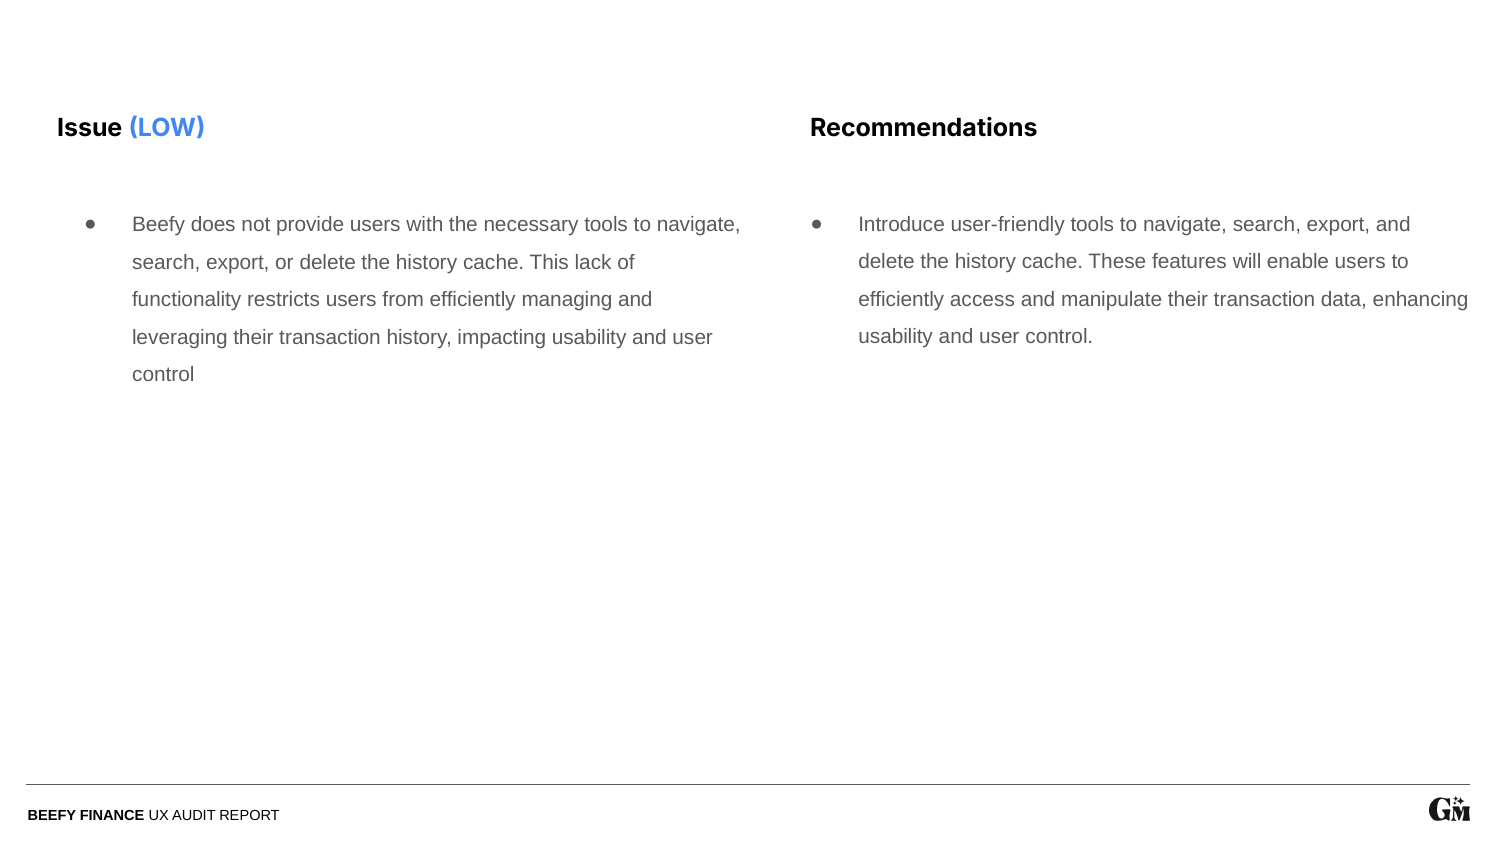

Recommendations
Issue (LOW)
Introduce user-friendly tools to navigate, search, export, and delete the history cache. These features will enable users to efficiently access and manipulate their transaction data, enhancing usability and user control.
Beefy does not provide users with the necessary tools to navigate, search, export, or delete the history cache. This lack of functionality restricts users from efficiently managing and leveraging their transaction history, impacting usability and user control